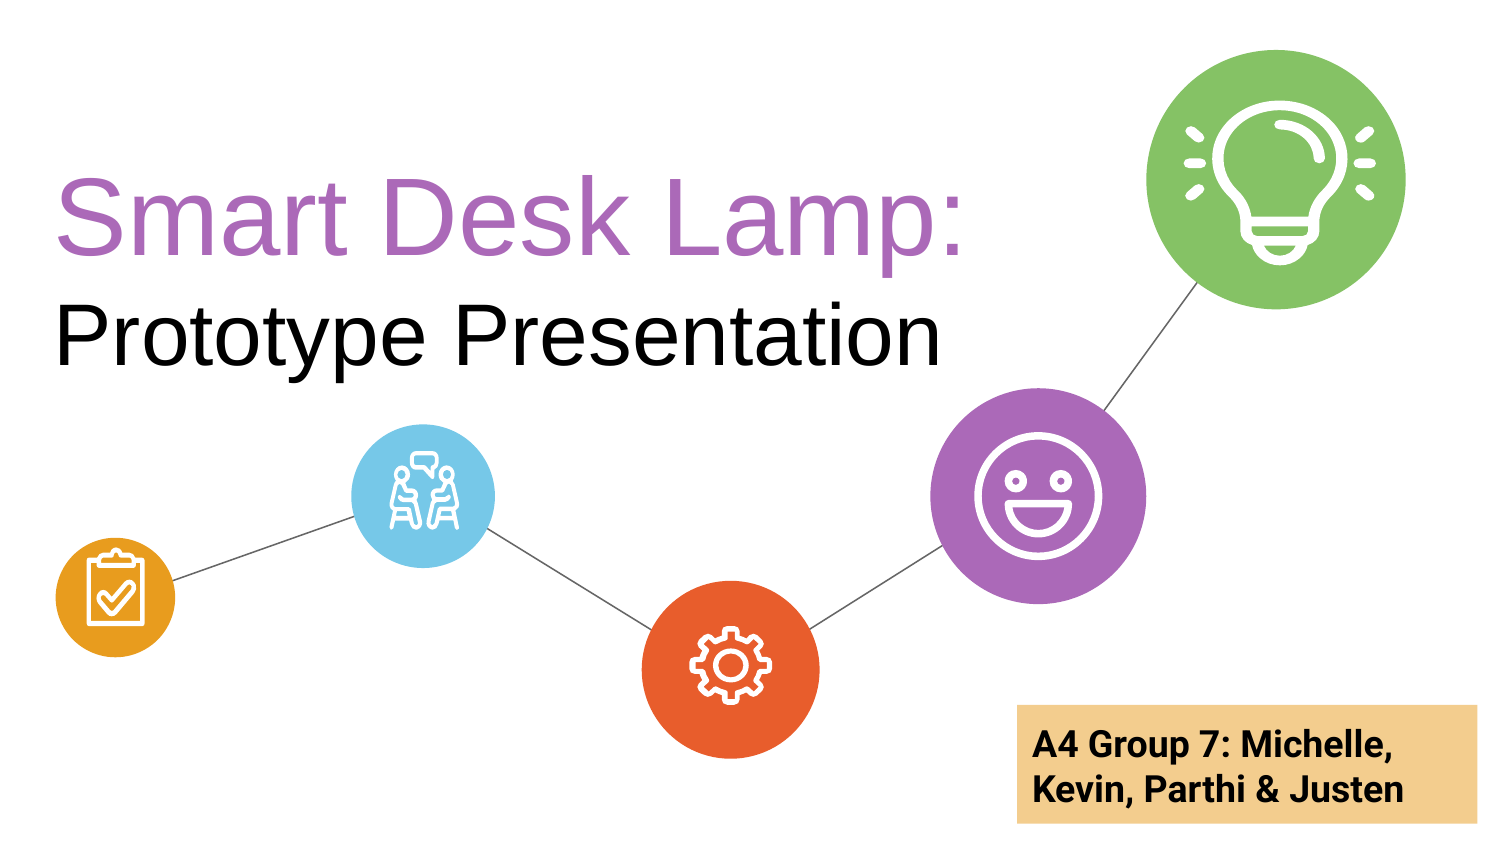

# Smart Desk Lamp: Prototype Presentation

A4 Group 7: Michelle, Kevin, Parthi & Justen